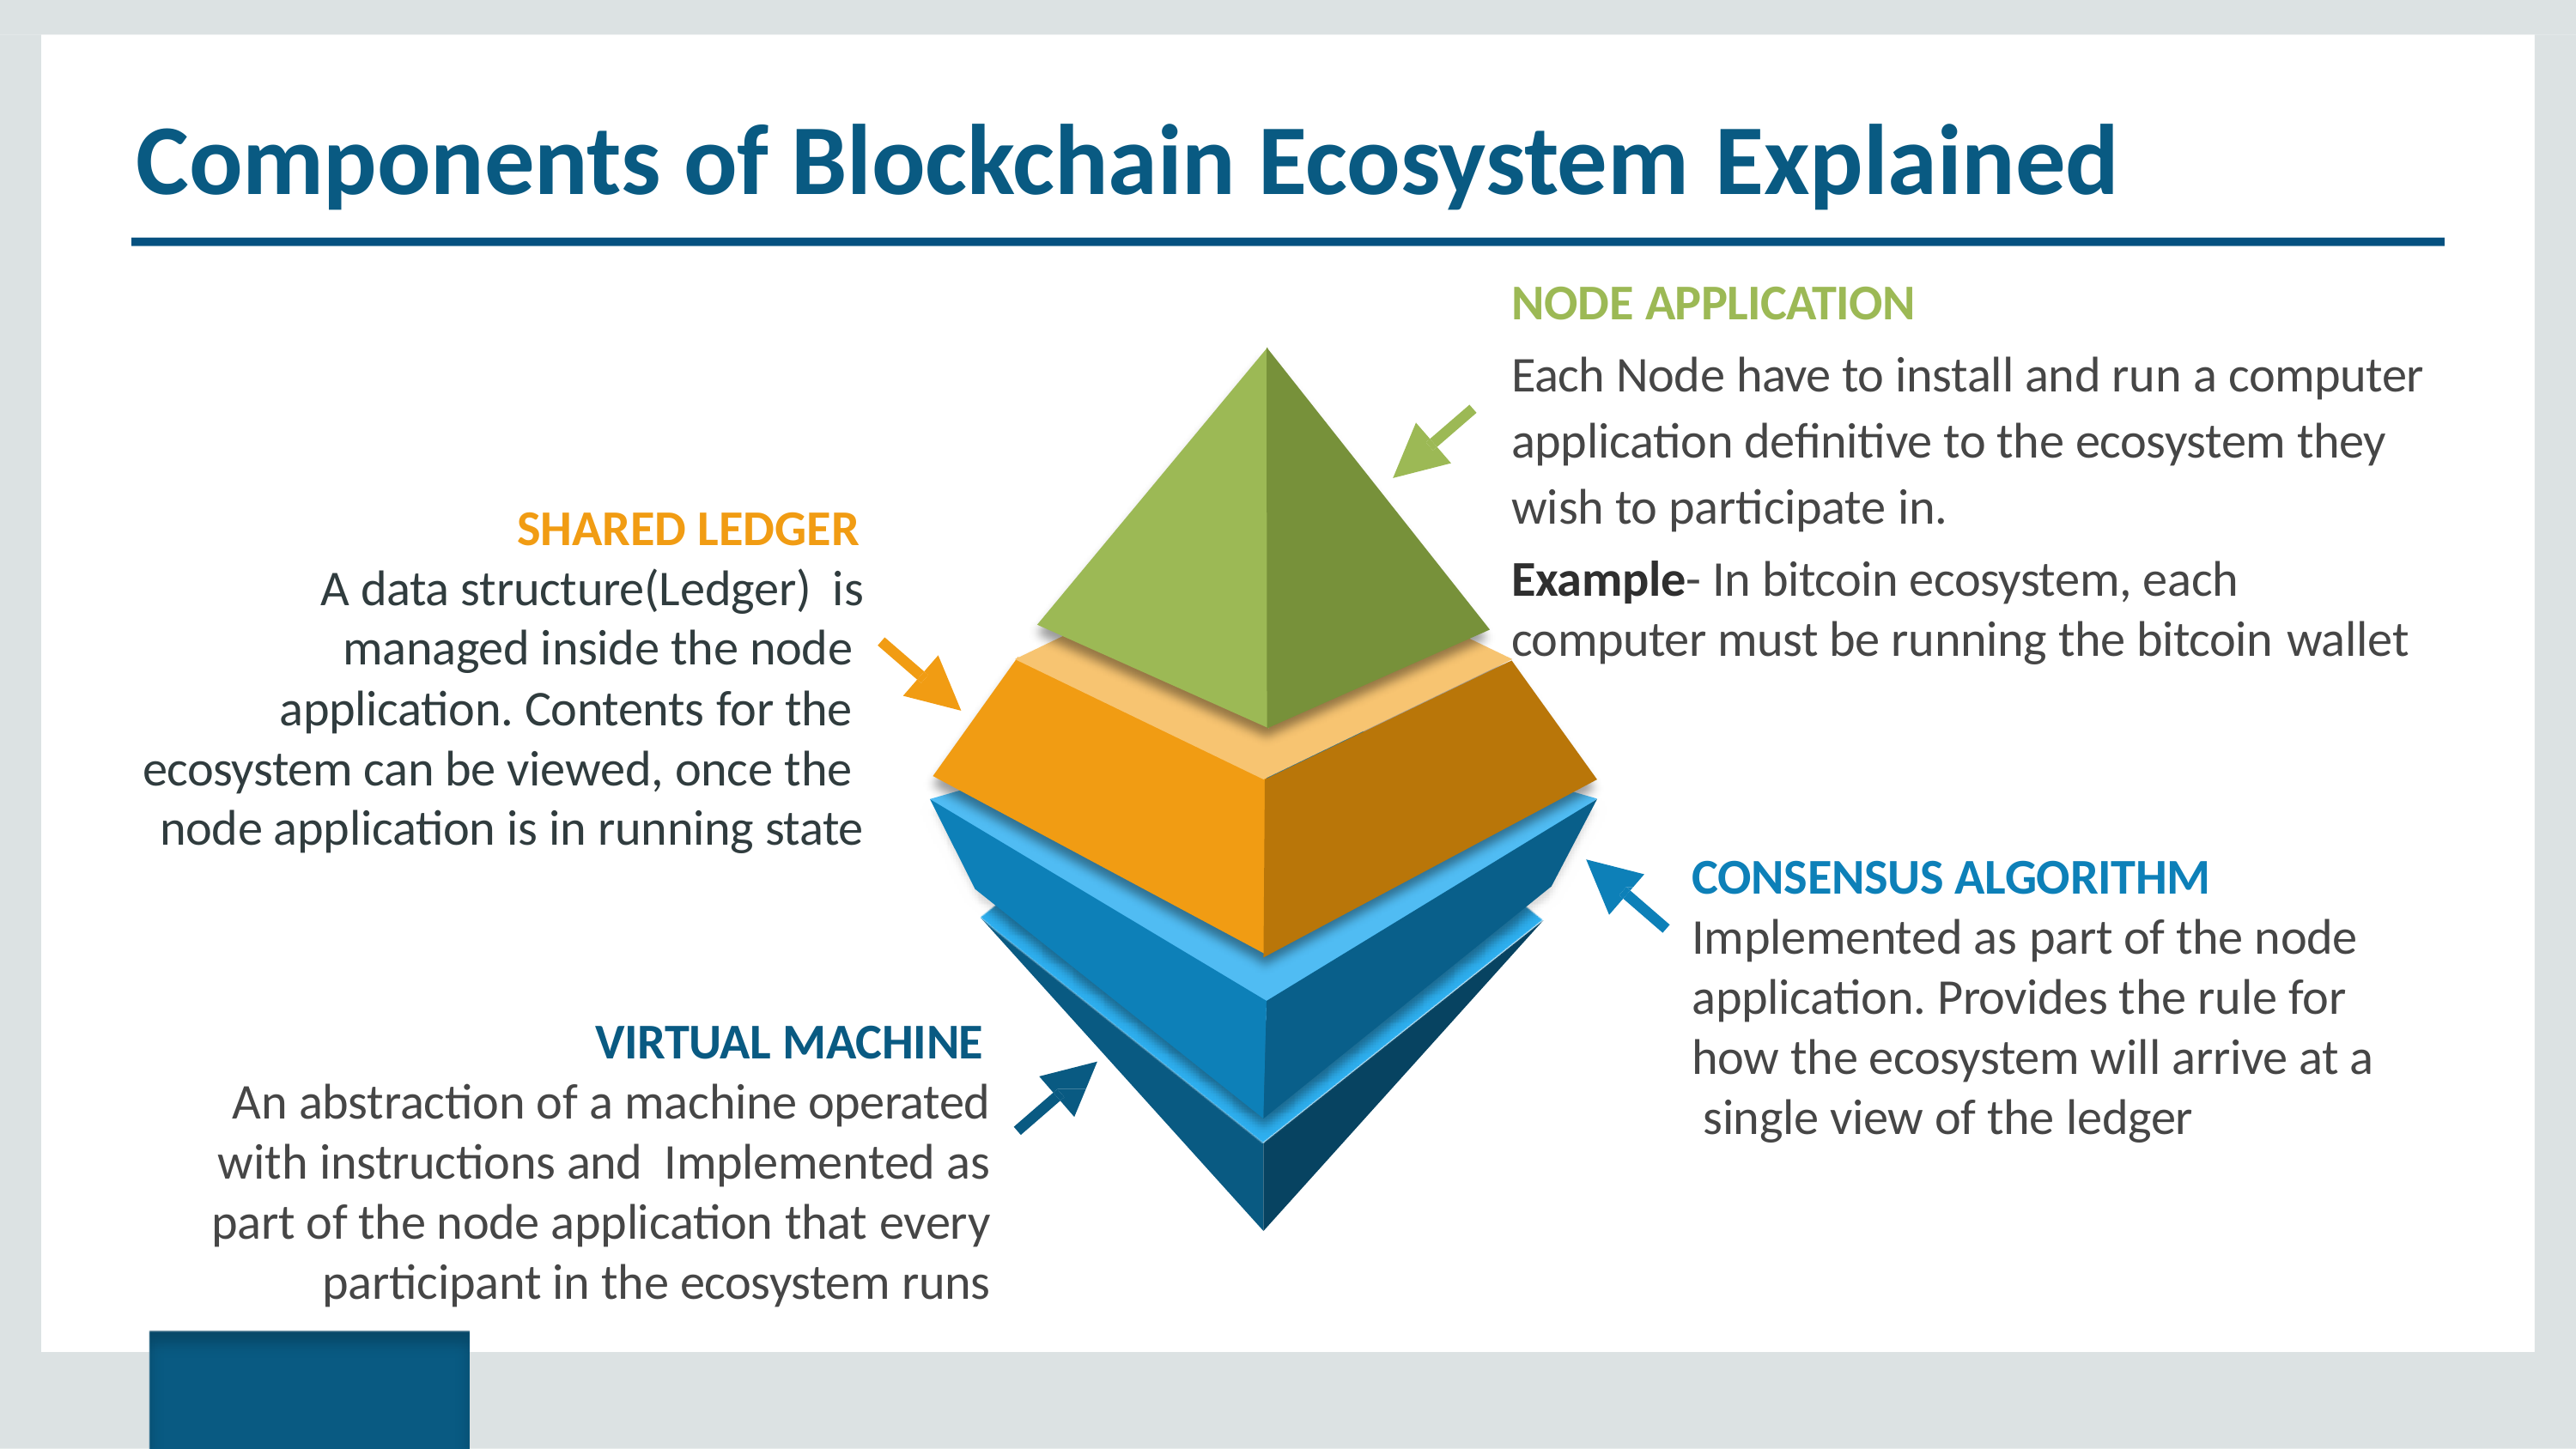

# Components of Blockchain Ecosystem Explained

NODE APPLICATION
Each Node have to install and run a computer  application definitive to the ecosystem they  wish to participate in.
Example- In bitcoin ecosystem, each
computer must be running the bitcoin wallet

SHARED LEDGER
A data structure(Ledger) is  managed inside the node  application. Contents for the  ecosystem can be viewed, once the  node application is in running state

CONSENSUS ALGORITHM
Implemented as part of the node  application. Provides the rule for  how the ecosystem will arrive at a  single view of the ledger

VIRTUAL MACHINE
An abstraction of a machine operated  with instructions and Implemented as  part of the node application that every  participant in the ecosystem runs